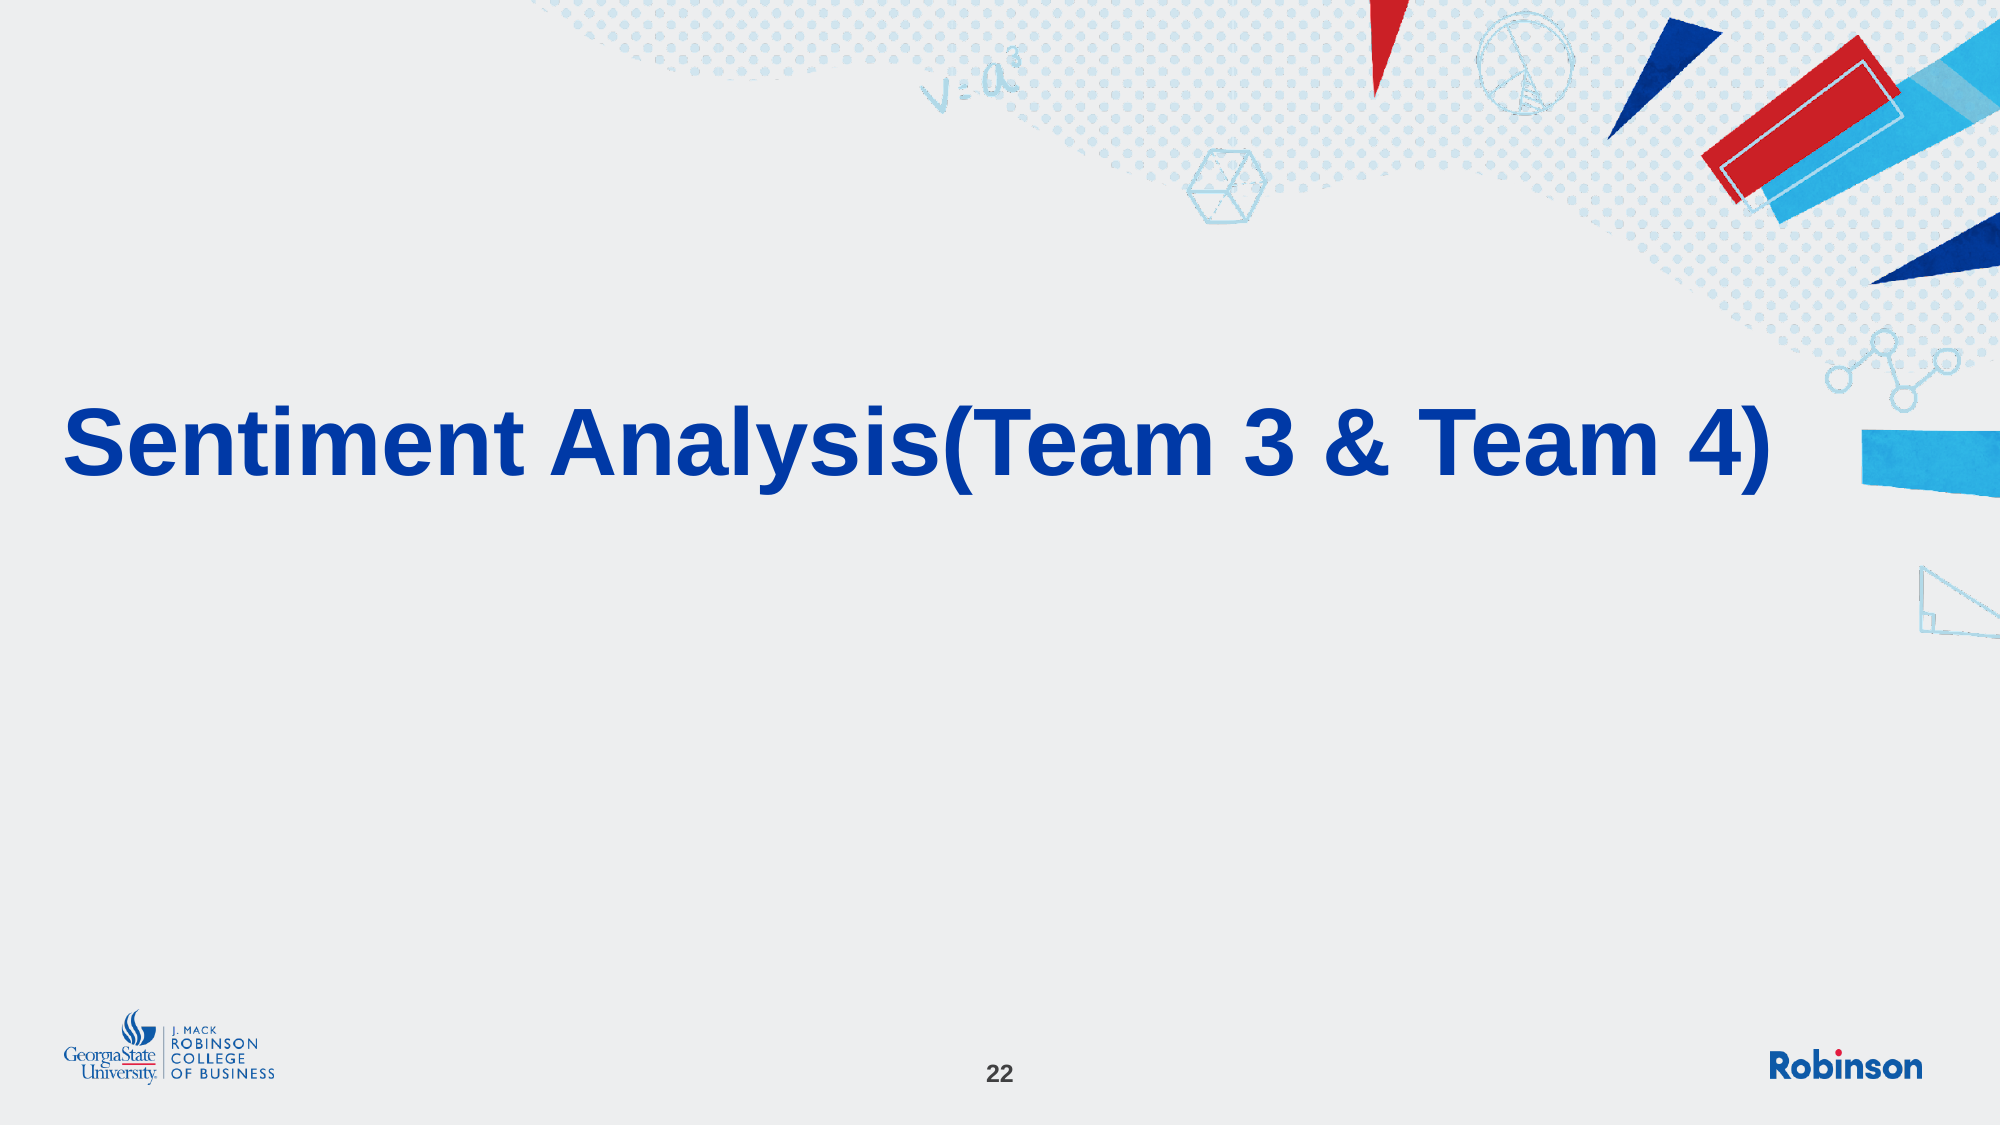

# Sentiment Analysis(Team 3 & Team 4)
22